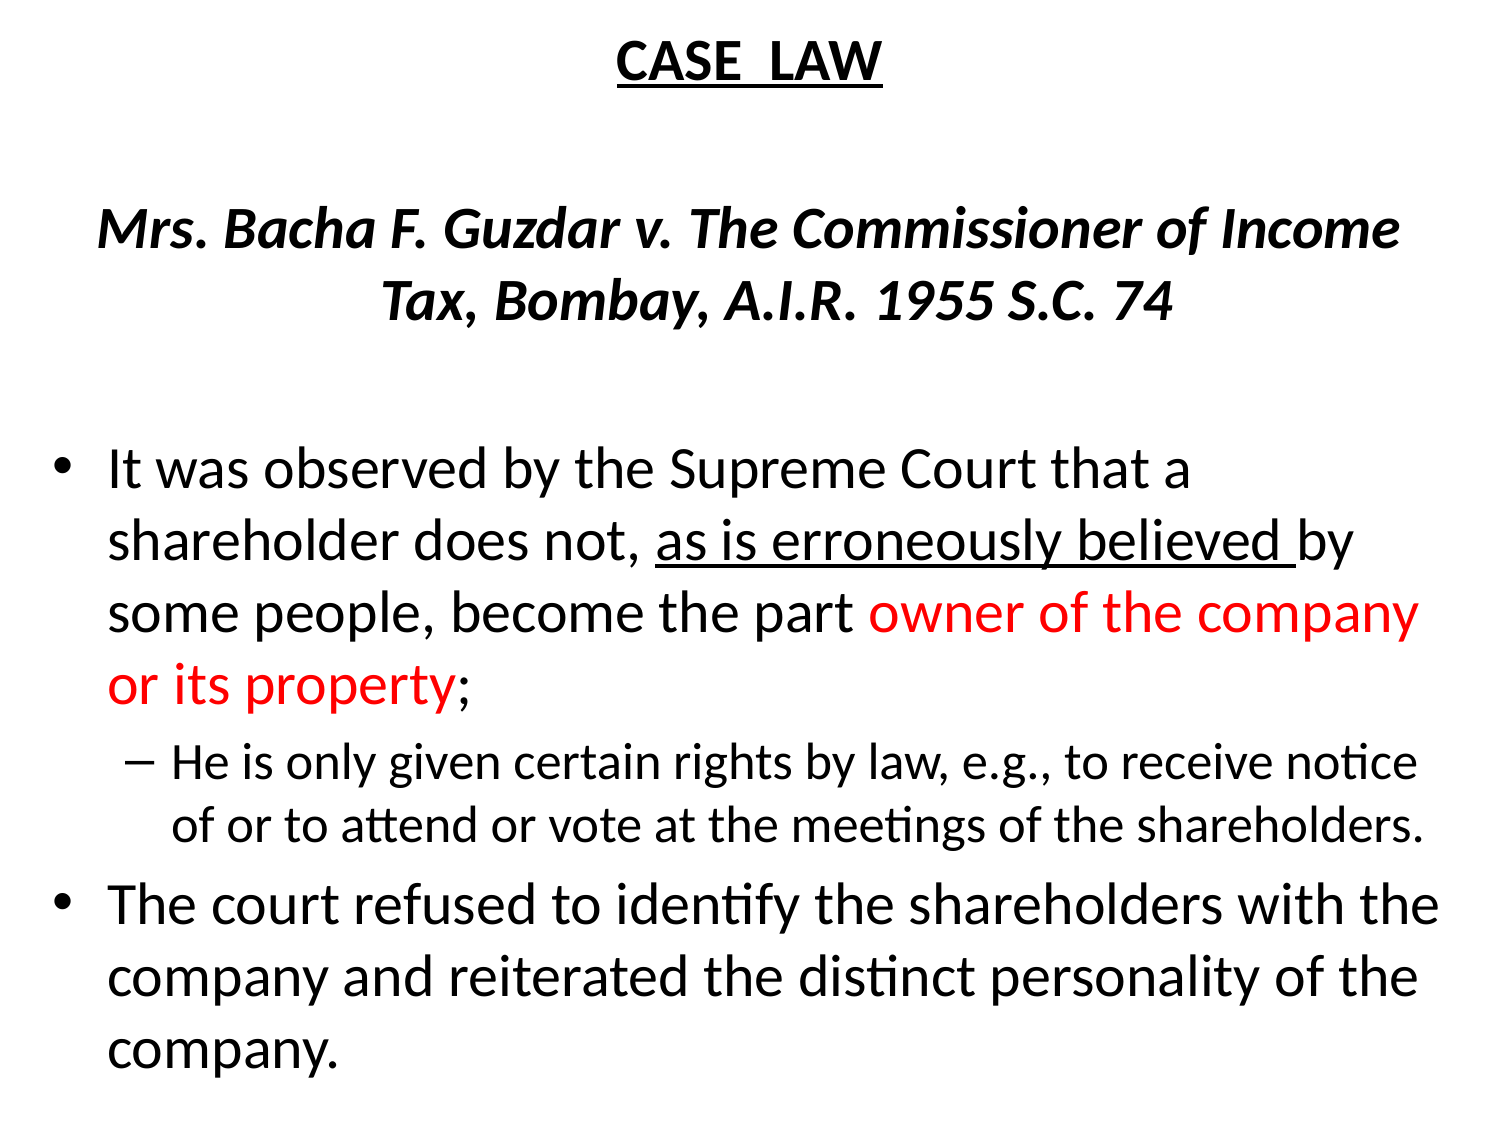

CASE  LAW

Mrs. Bacha F. Guzdar v. The Commissioner of Income Tax, Bombay, A.I.R. 1955 S.C. 74

It was observed by the Supreme Court that a shareholder does not, as is erroneously believed by some people, become the part owner of the company or its property;
He is only given certain rights by law, e.g., to receive notice of or to attend or vote at the meetings of the shareholders.
The court refused to identify the shareholders with the company and reiterated the distinct personality of the company.